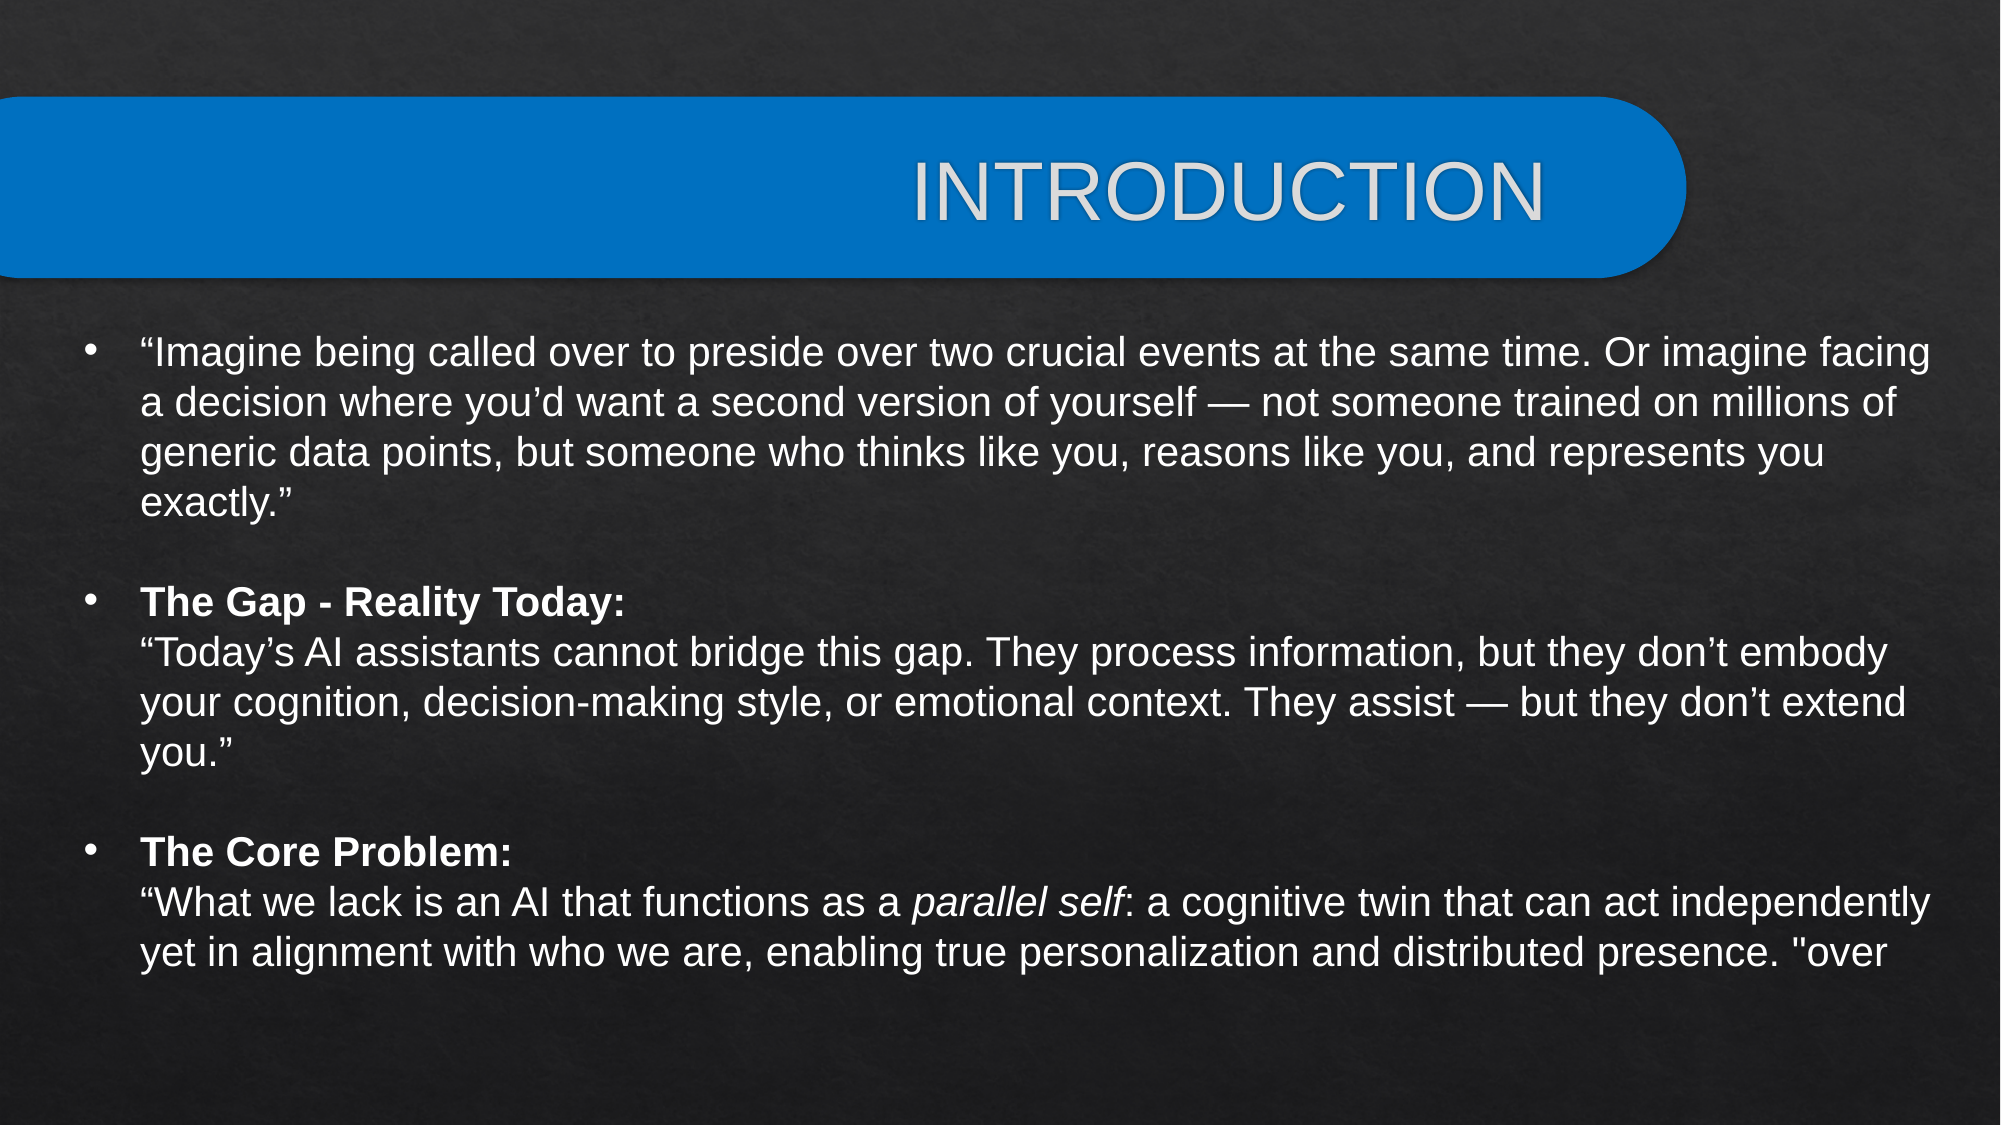

# INTRODUCTION

“Imagine being called over to preside over two crucial events at the same time. Or imagine facing a decision where you’d want a second version of yourself — not someone trained on millions of generic data points, but someone who thinks like you, reasons like you, and represents you exactly.”

The Gap - Reality Today:
“Today’s AI assistants cannot bridge this gap. They process information, but they don’t embody your cognition, decision-making style, or emotional context. They assist — but they don’t extend you.”

The Core Problem:
“What we lack is an AI that functions as a parallel self: a cognitive twin that can act independently yet in alignment with who we are, enabling true personalization and distributed presence. "over